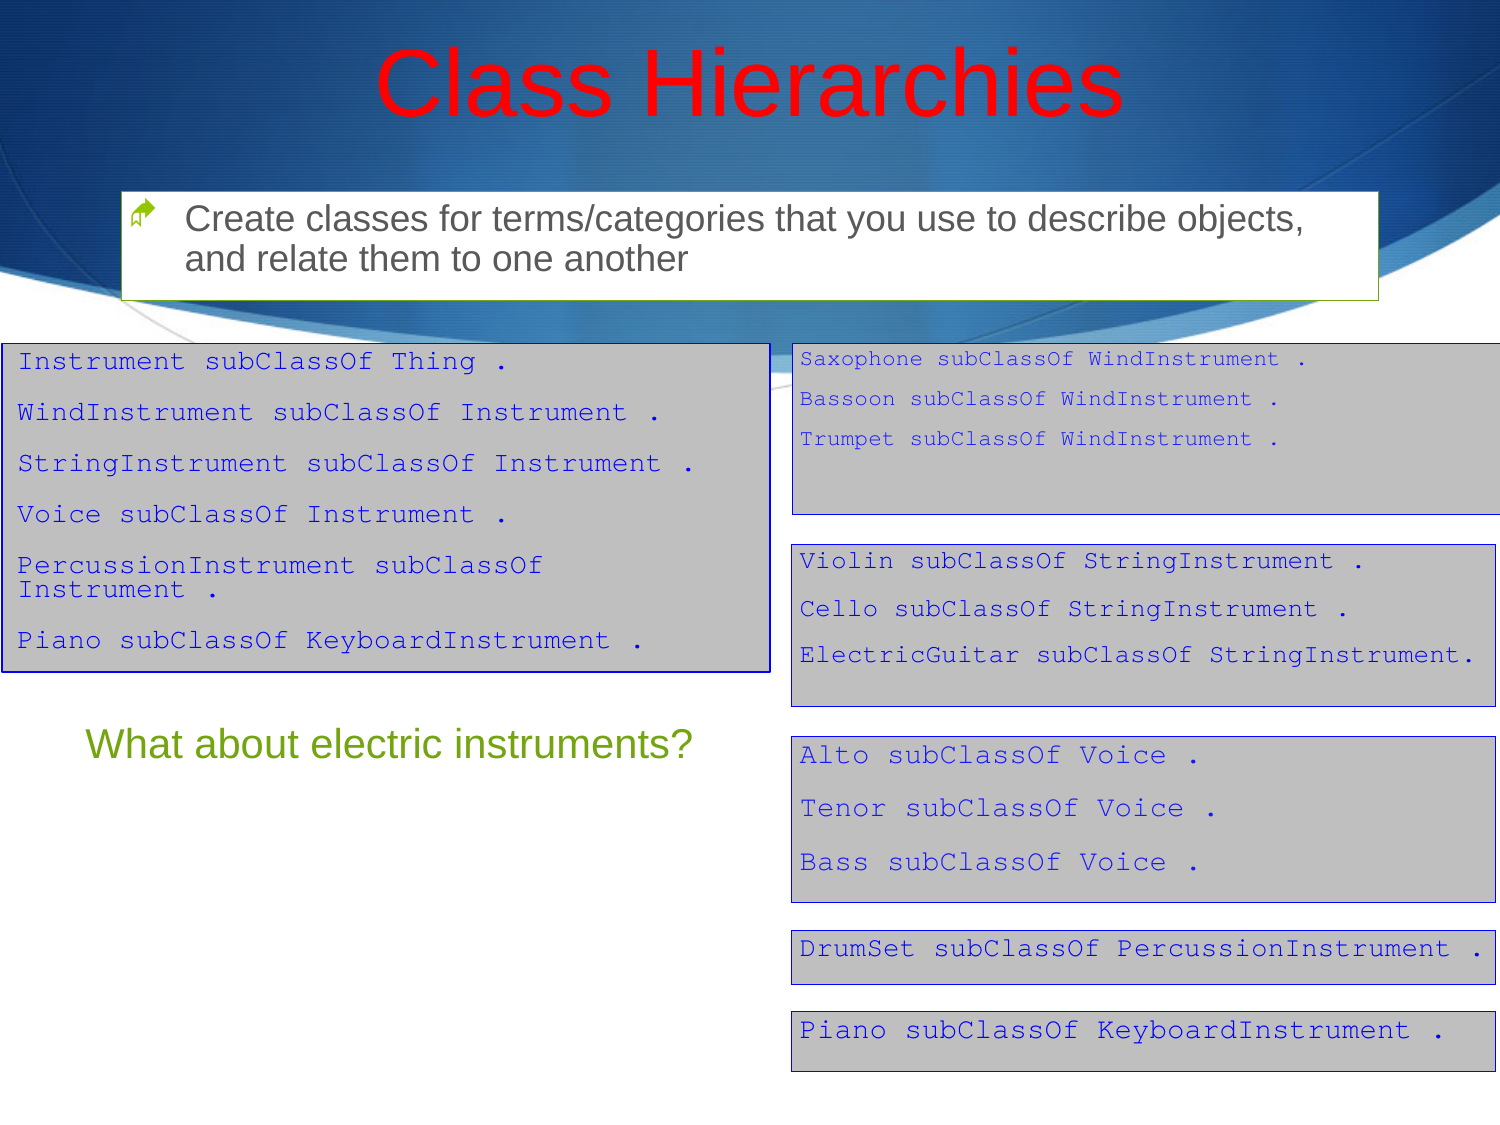

# Class Hierarchies
Create classes for terms/categories that you use to describe objects, and relate them to one another
Instrument subClassOf Thing .
WindInstrument subClassOf Instrument .
StringInstrument subClassOf Instrument .
Voice subClassOf Instrument .
PercussionInstrument subClassOf Instrument .
Piano subClassOf KeyboardInstrument .
Saxophone subClassOf WindInstrument .
Bassoon subClassOf WindInstrument .
Trumpet subClassOf WindInstrument .
Violin subClassOf StringInstrument .
Cello subClassOf StringInstrument .
ElectricGuitar subClassOf StringInstrument.
What about electric instruments?
Alto subClassOf Voice .
Tenor subClassOf Voice .
Bass subClassOf Voice .
DrumSet subClassOf PercussionInstrument .
Piano subClassOf KeyboardInstrument .